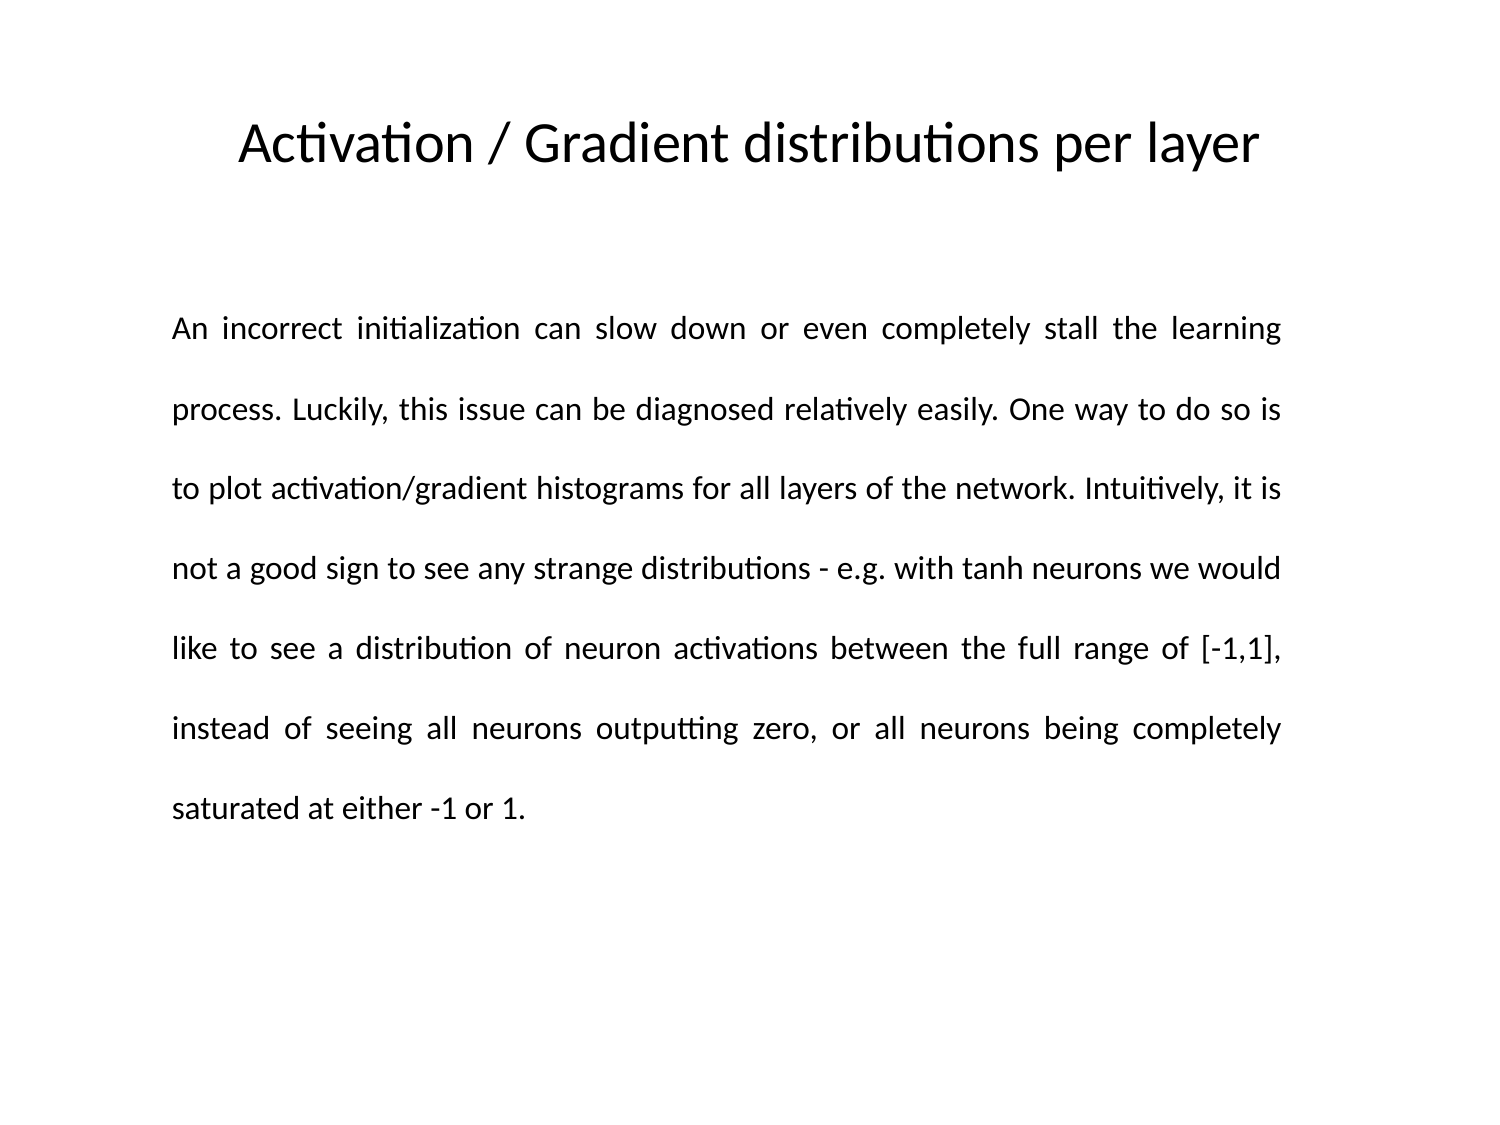

# Activation / Gradient distributions per layer
An incorrect initialization can slow down or even completely stall the learning process. Luckily, this issue can be diagnosed relatively easily. One way to do so is to plot activation/gradient histograms for all layers of the network. Intuitively, it is not a good sign to see any strange distributions - e.g. with tanh neurons we would like to see a distribution of neuron activations between the full range of [-1,1], instead of seeing all neurons outputting zero, or all neurons being completely saturated at either -1 or 1.